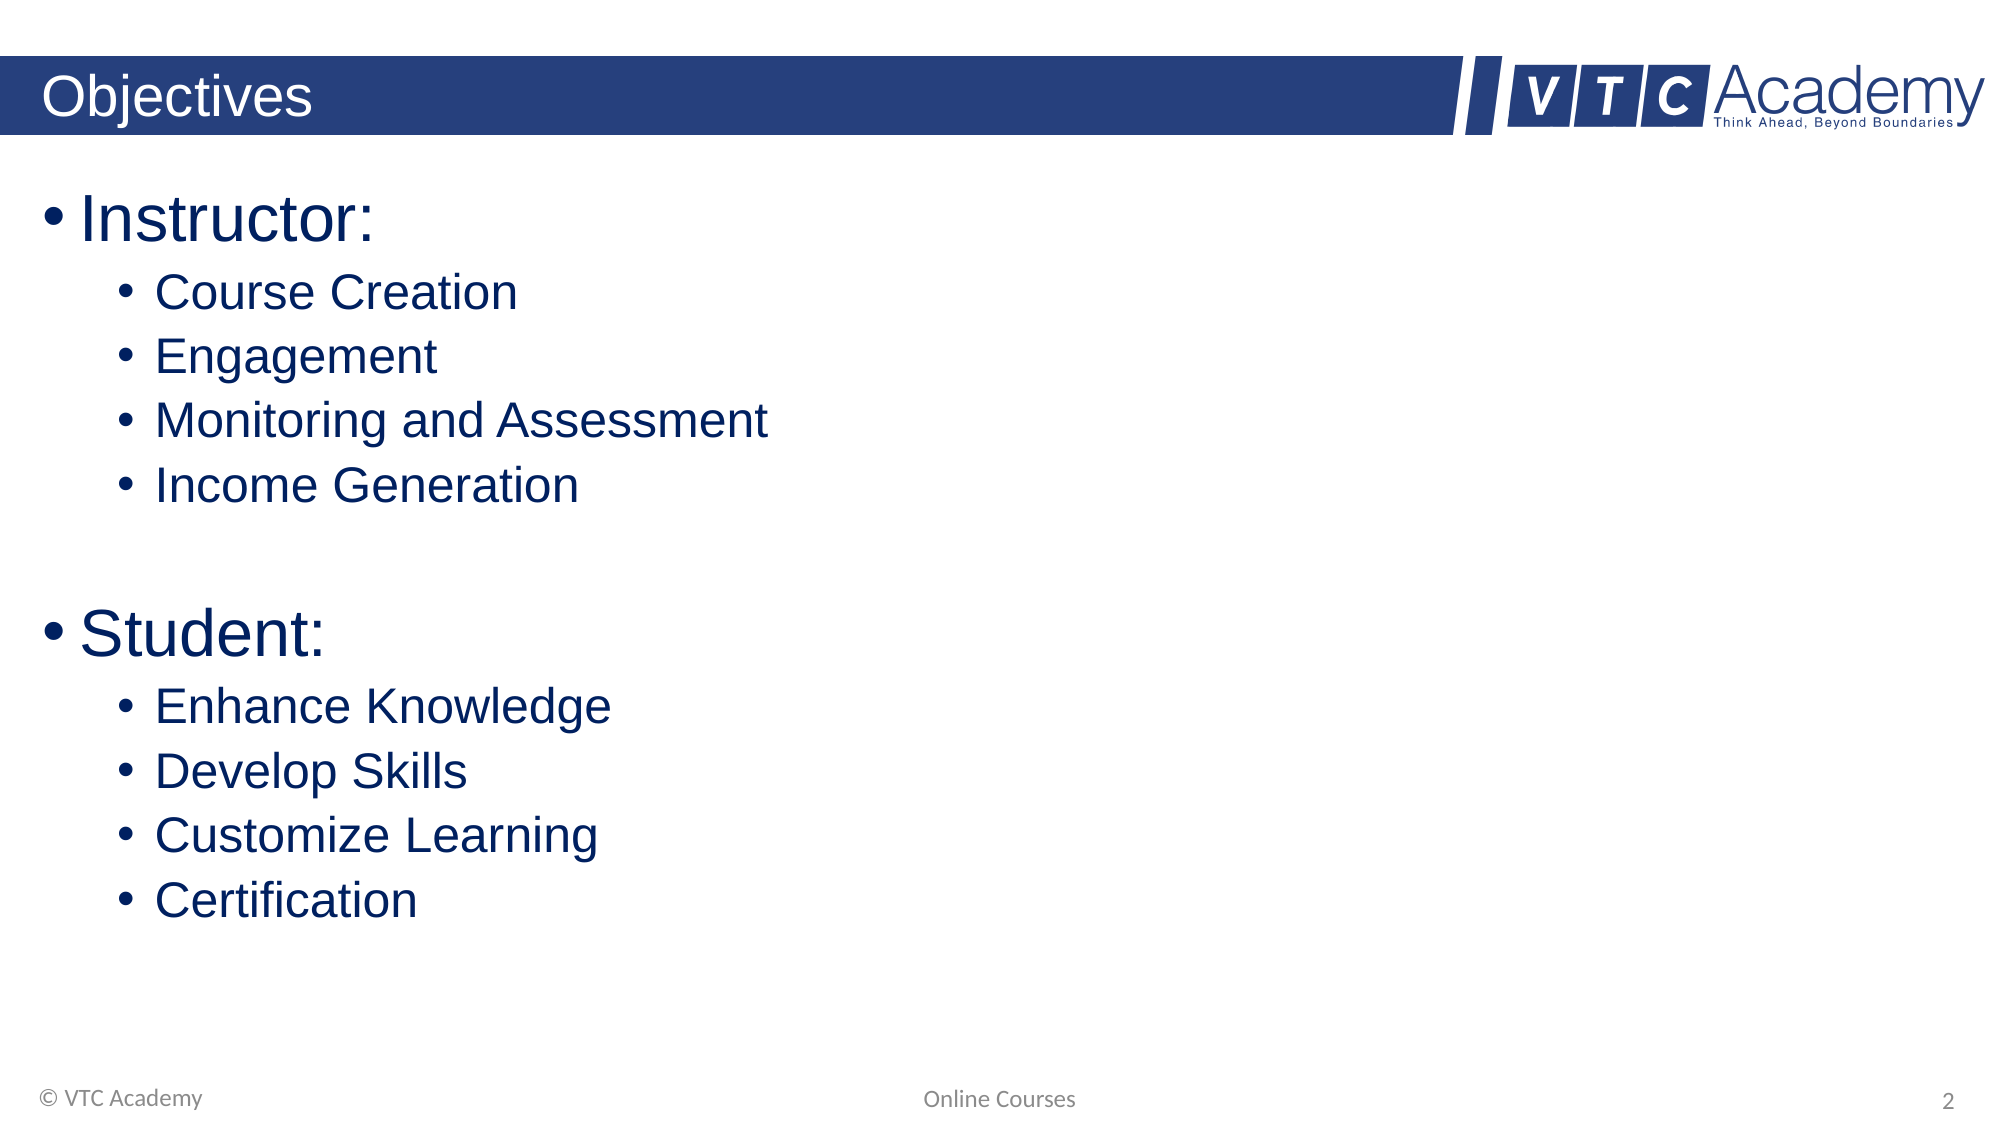

# Objectives
Instructor:
Course Creation
Engagement
Monitoring and Assessment
Income Generation

Student:
Enhance Knowledge
Develop Skills
Customize Learning
Certification

© VTC Academy
Online Courses
2